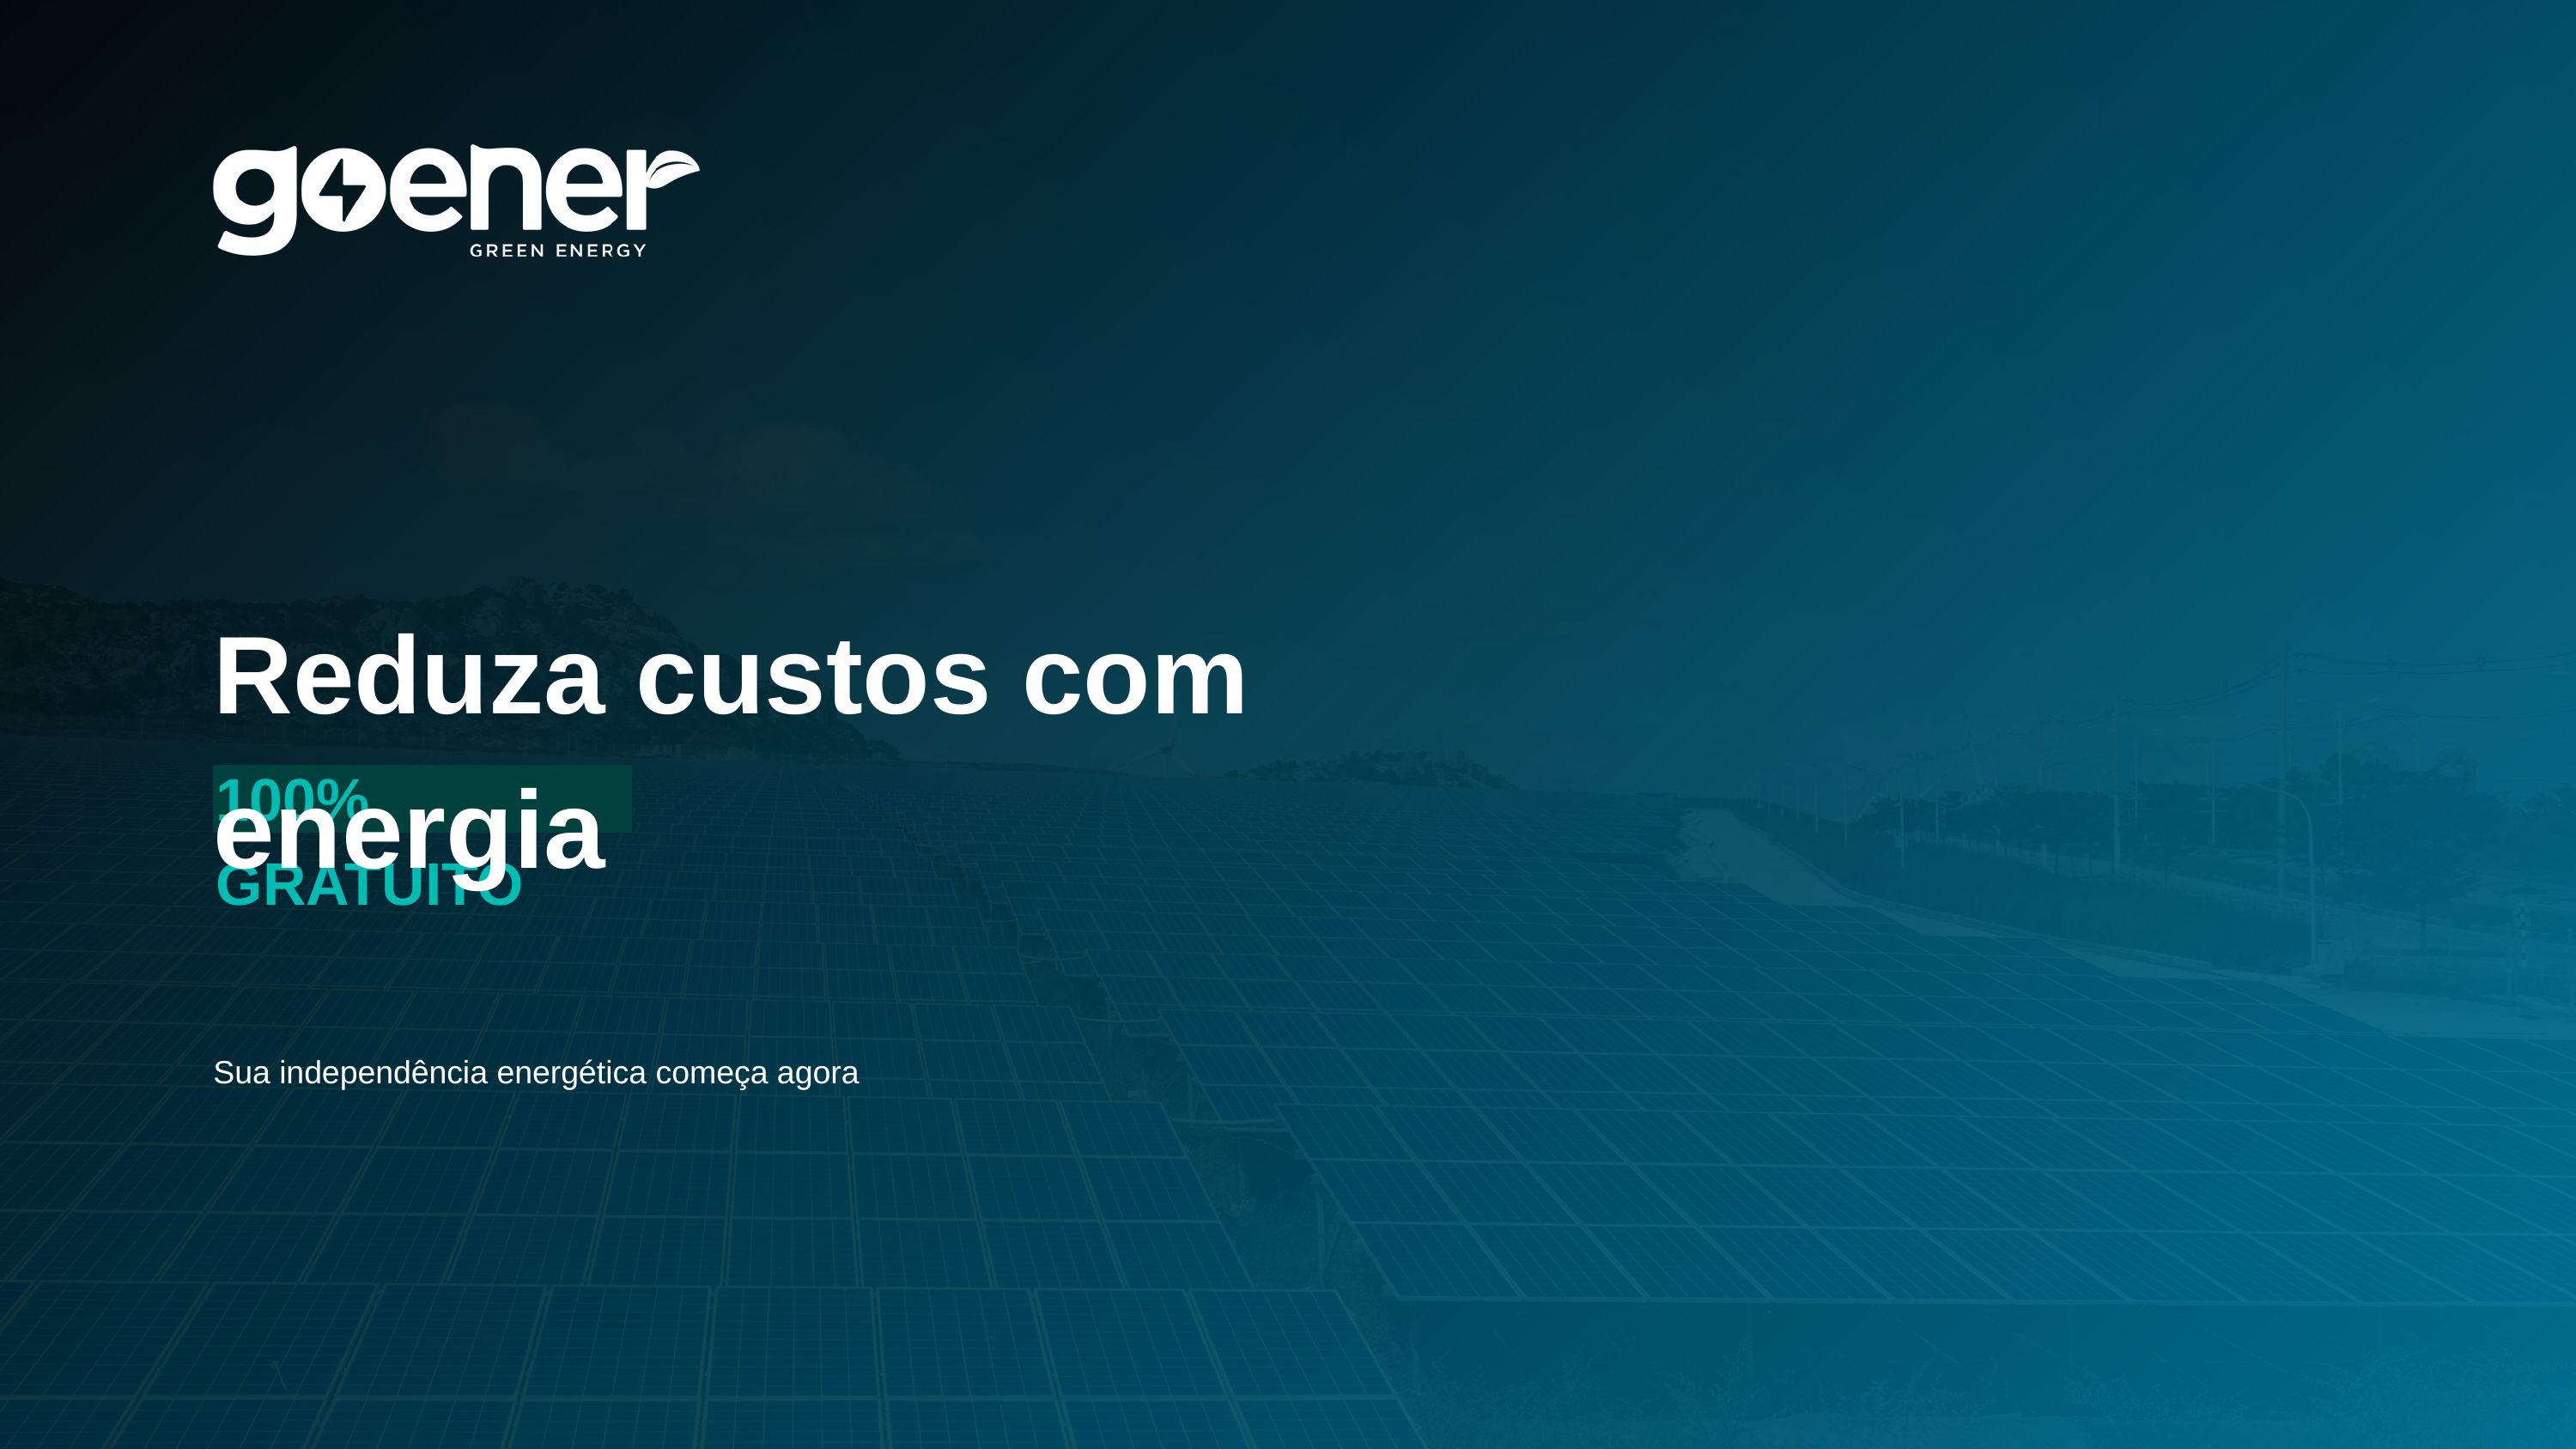

Reduza custos com energia
100% GRATUITO

Sua independência energética começa agora